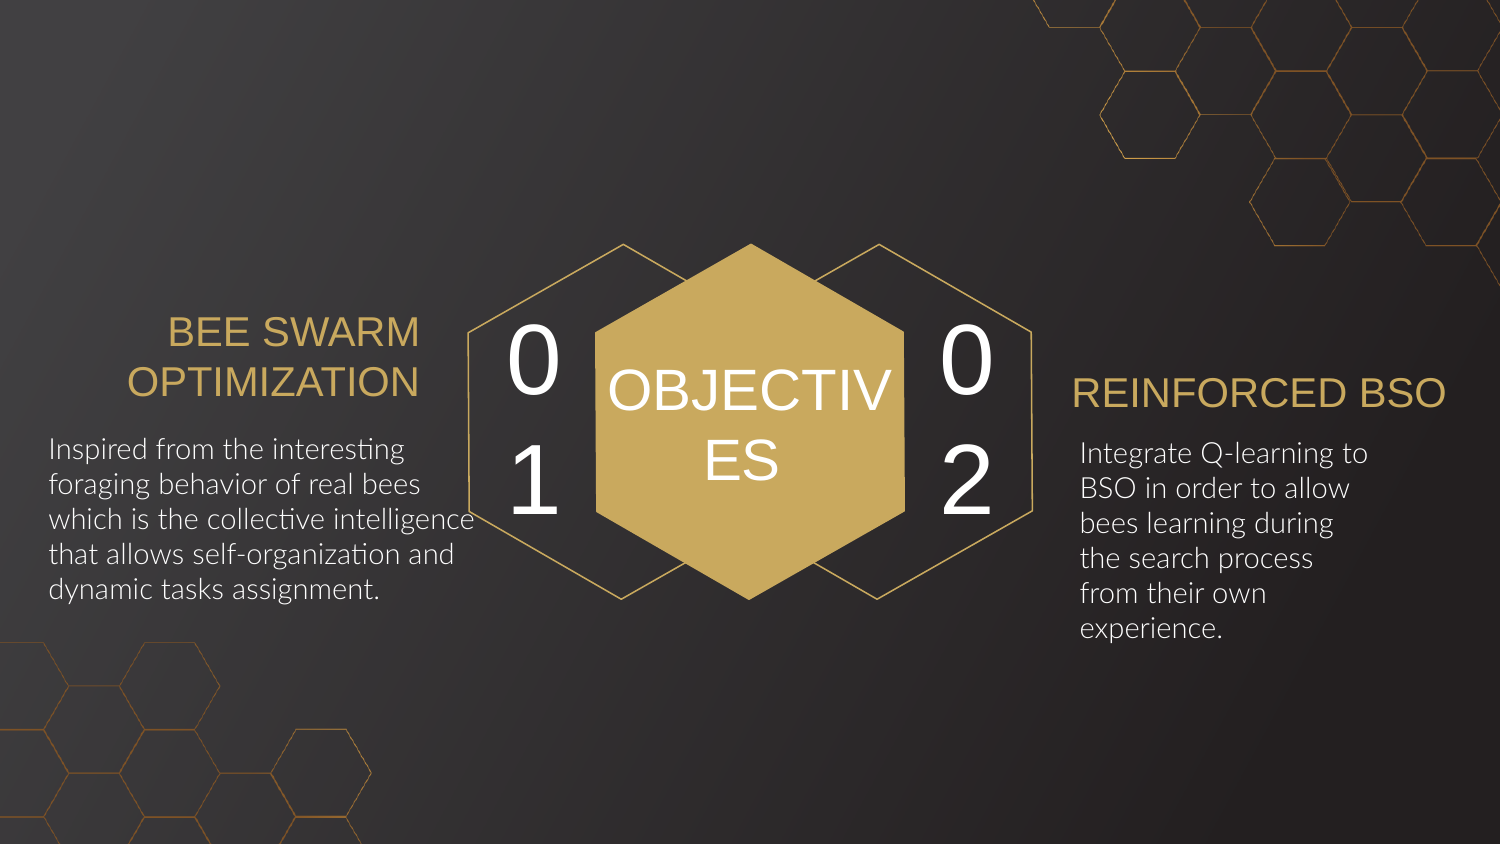

REINFORCED BSO
BEE SWARM OPTIMIZATION
# OBJECTIVES
01
02
Inspired from the interesting foraging behavior of real bees which is the collective intelligence that allows self-organization and dynamic tasks assignment.

Integrate Q-learning to BSO in order to allow bees learning during the search process from their own experience.